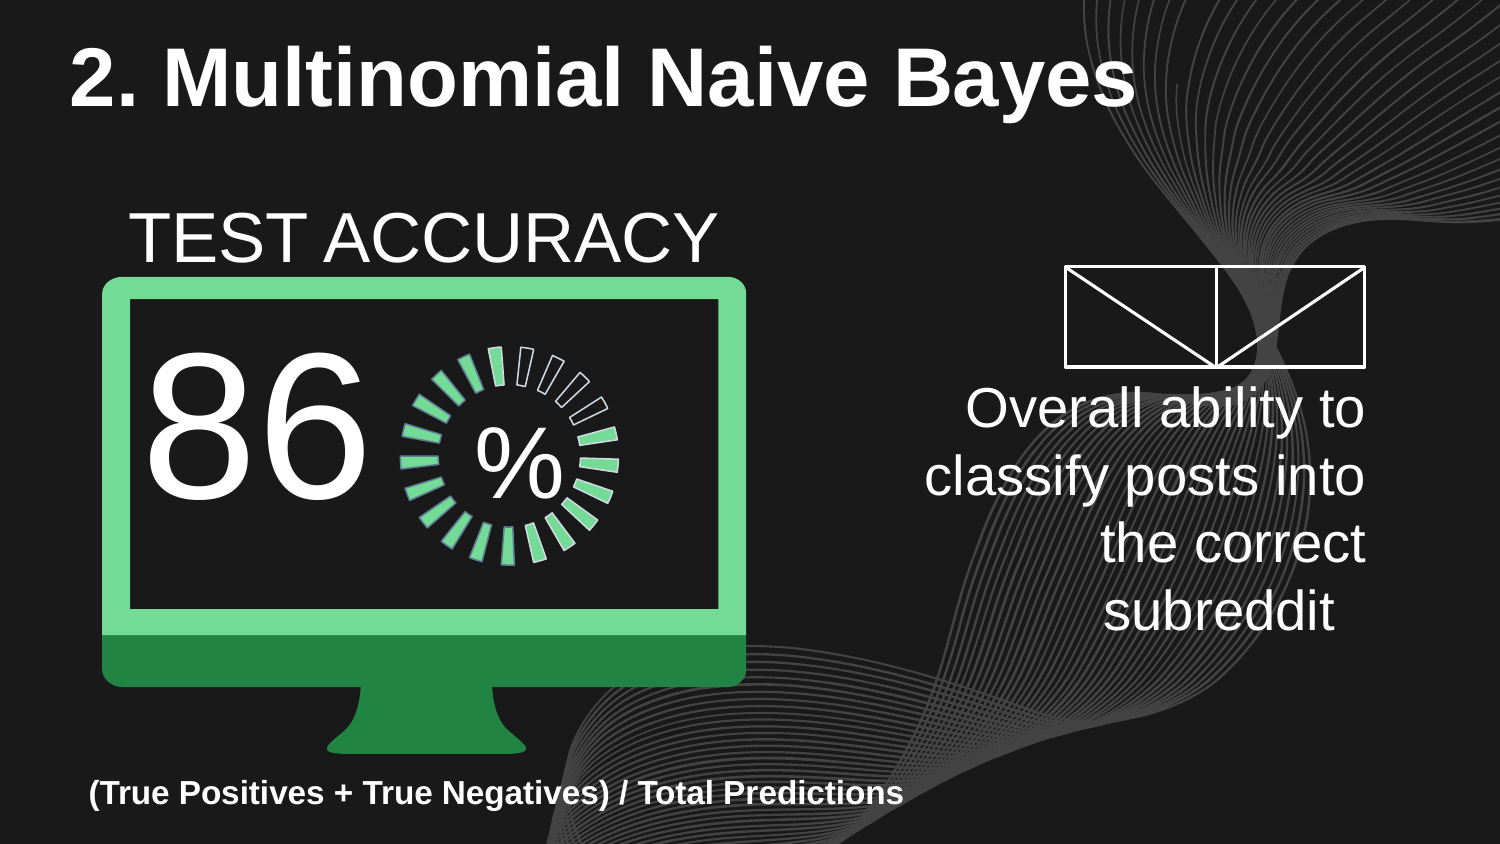

2. Multinomial Naive Bayes
# TEST ACCURACY

86  %
Overall ability to classify posts into the correct subreddit
(True Positives + True Negatives) / Total Predictions